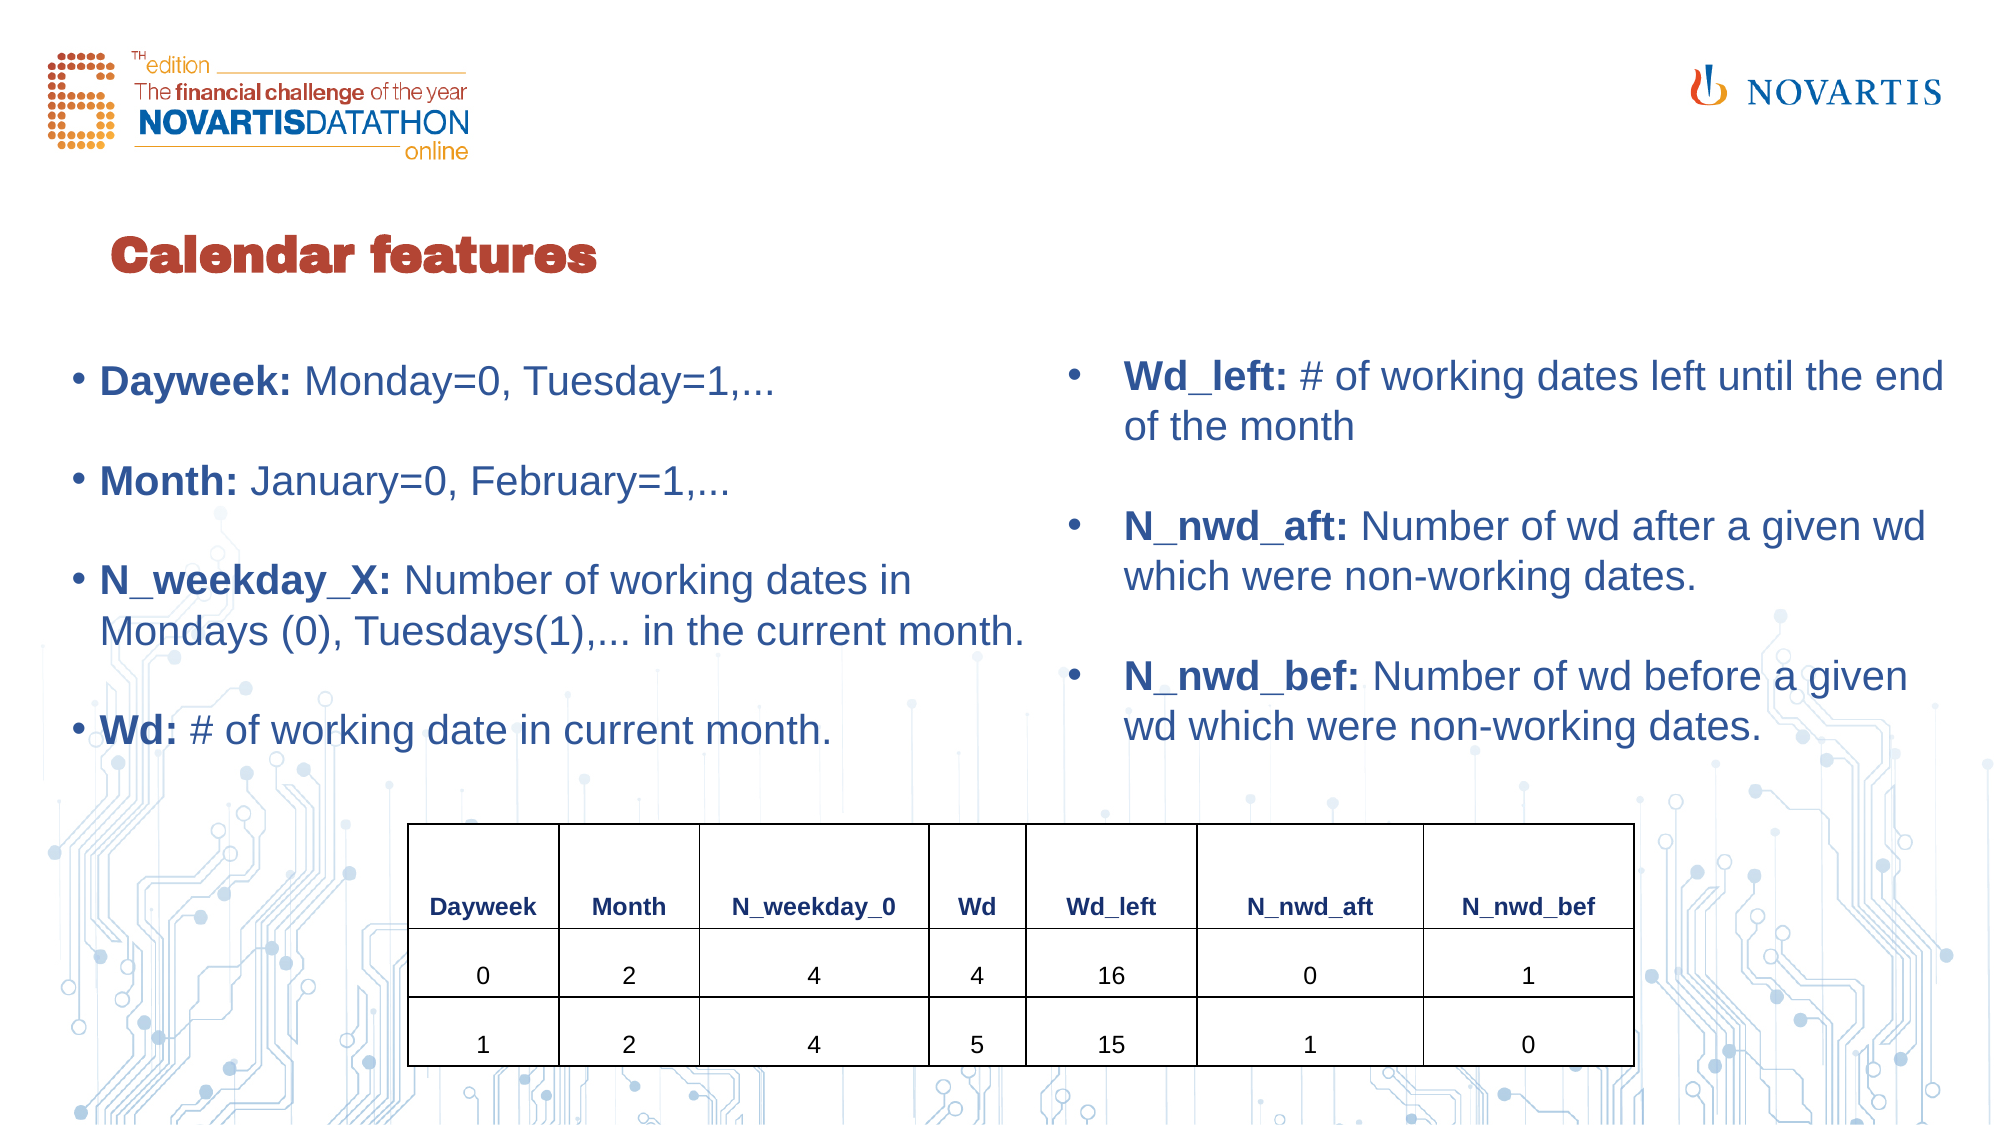

# Calendar features

Dayweek: Monday=0, Tuesday=1,...

Month: January=0, February=1,...

N_weekday_X: Number of working dates in Mondays (0), Tuesdays(1),... in the current month.

Wd: # of working date in current month.

Wd_left: # of working dates left until the end of the month

N_nwd_aft: Number of wd after a given wd which were non-working dates.

N_nwd_bef: Number of wd before a given wd which were non-working dates.

| Dayweek | Month | N\_weekday\_0 | Wd | Wd\_left | N\_nwd\_aft | N\_nwd\_bef |
| --- | --- | --- | --- | --- | --- | --- |
| 0 | 2 | 4 | 4 | 16 | 0 | 1 |
| 1 | 2 | 4 | 5 | 15 | 1 | 0 |